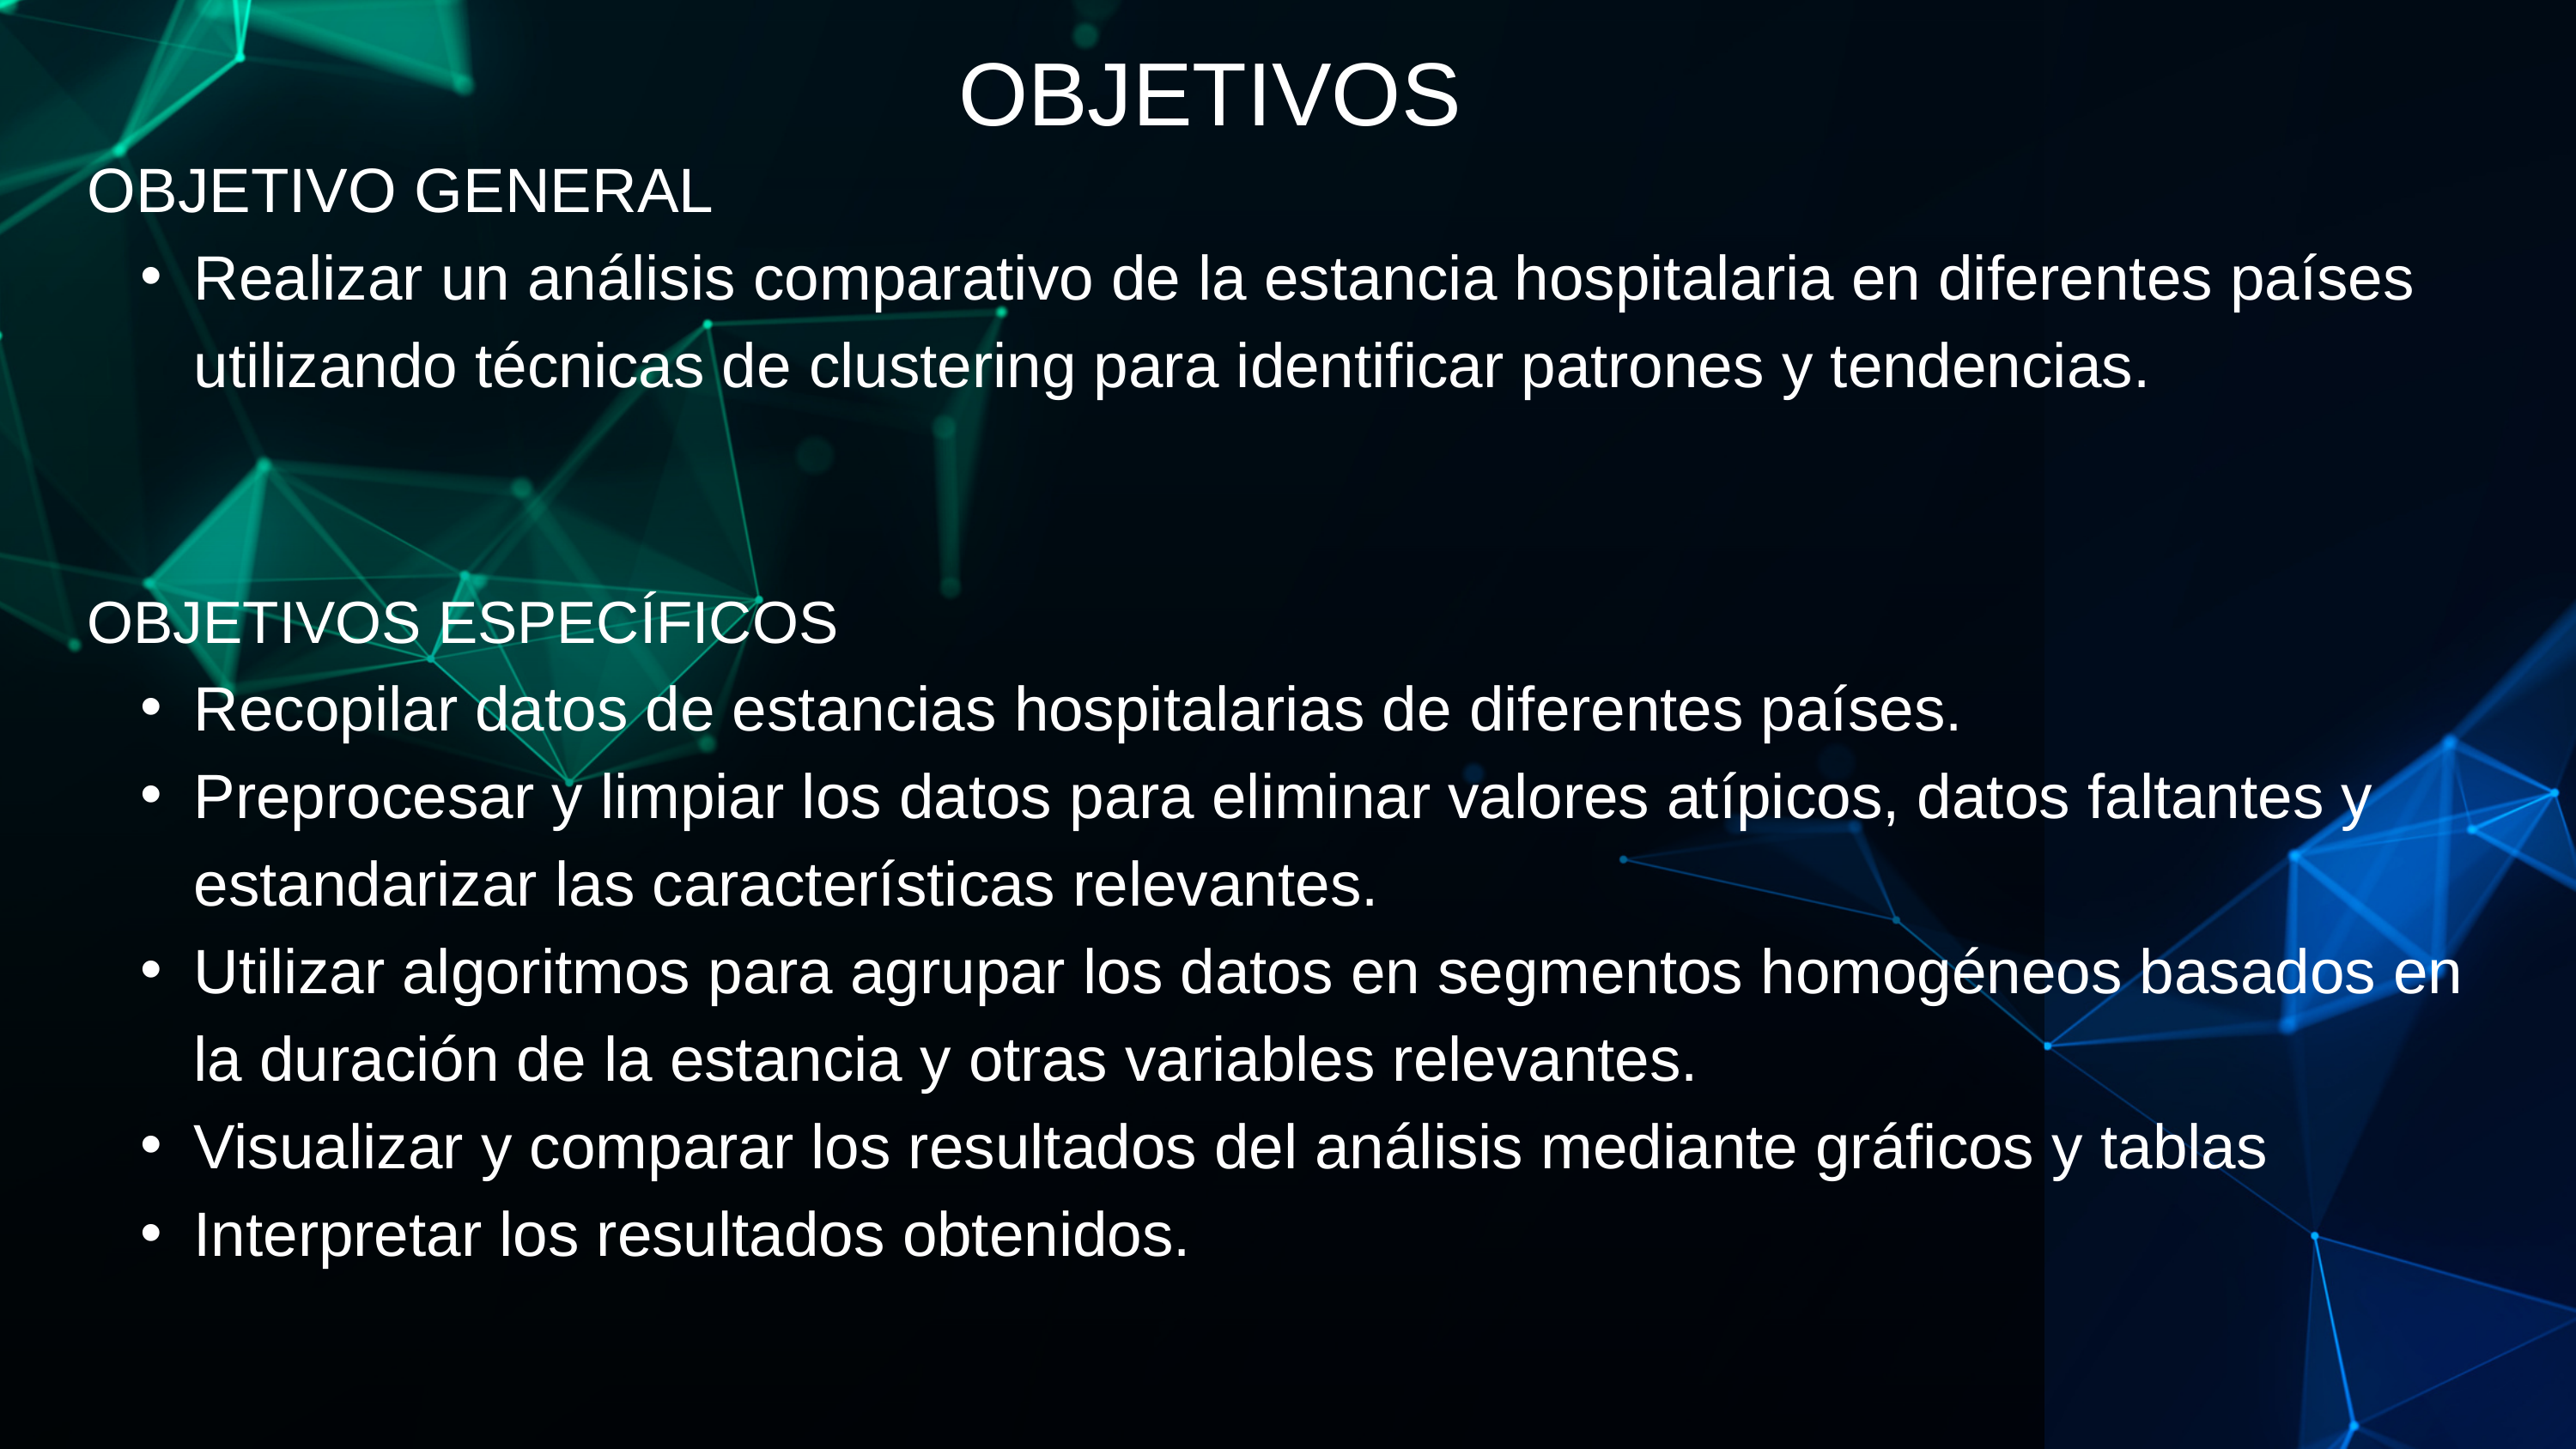

OBJETIVOS
OBJETIVO GENERAL
Realizar un análisis comparativo de la estancia hospitalaria en diferentes países utilizando técnicas de clustering para identificar patrones y tendencias.

OBJETIVOS ESPECÍFICOS
Recopilar datos de estancias hospitalarias de diferentes países.
Preprocesar y limpiar los datos para eliminar valores atípicos, datos faltantes y estandarizar las características relevantes.
Utilizar algoritmos para agrupar los datos en segmentos homogéneos basados en la duración de la estancia y otras variables relevantes.
Visualizar y comparar los resultados del análisis mediante gráficos y tablas
Interpretar los resultados obtenidos.